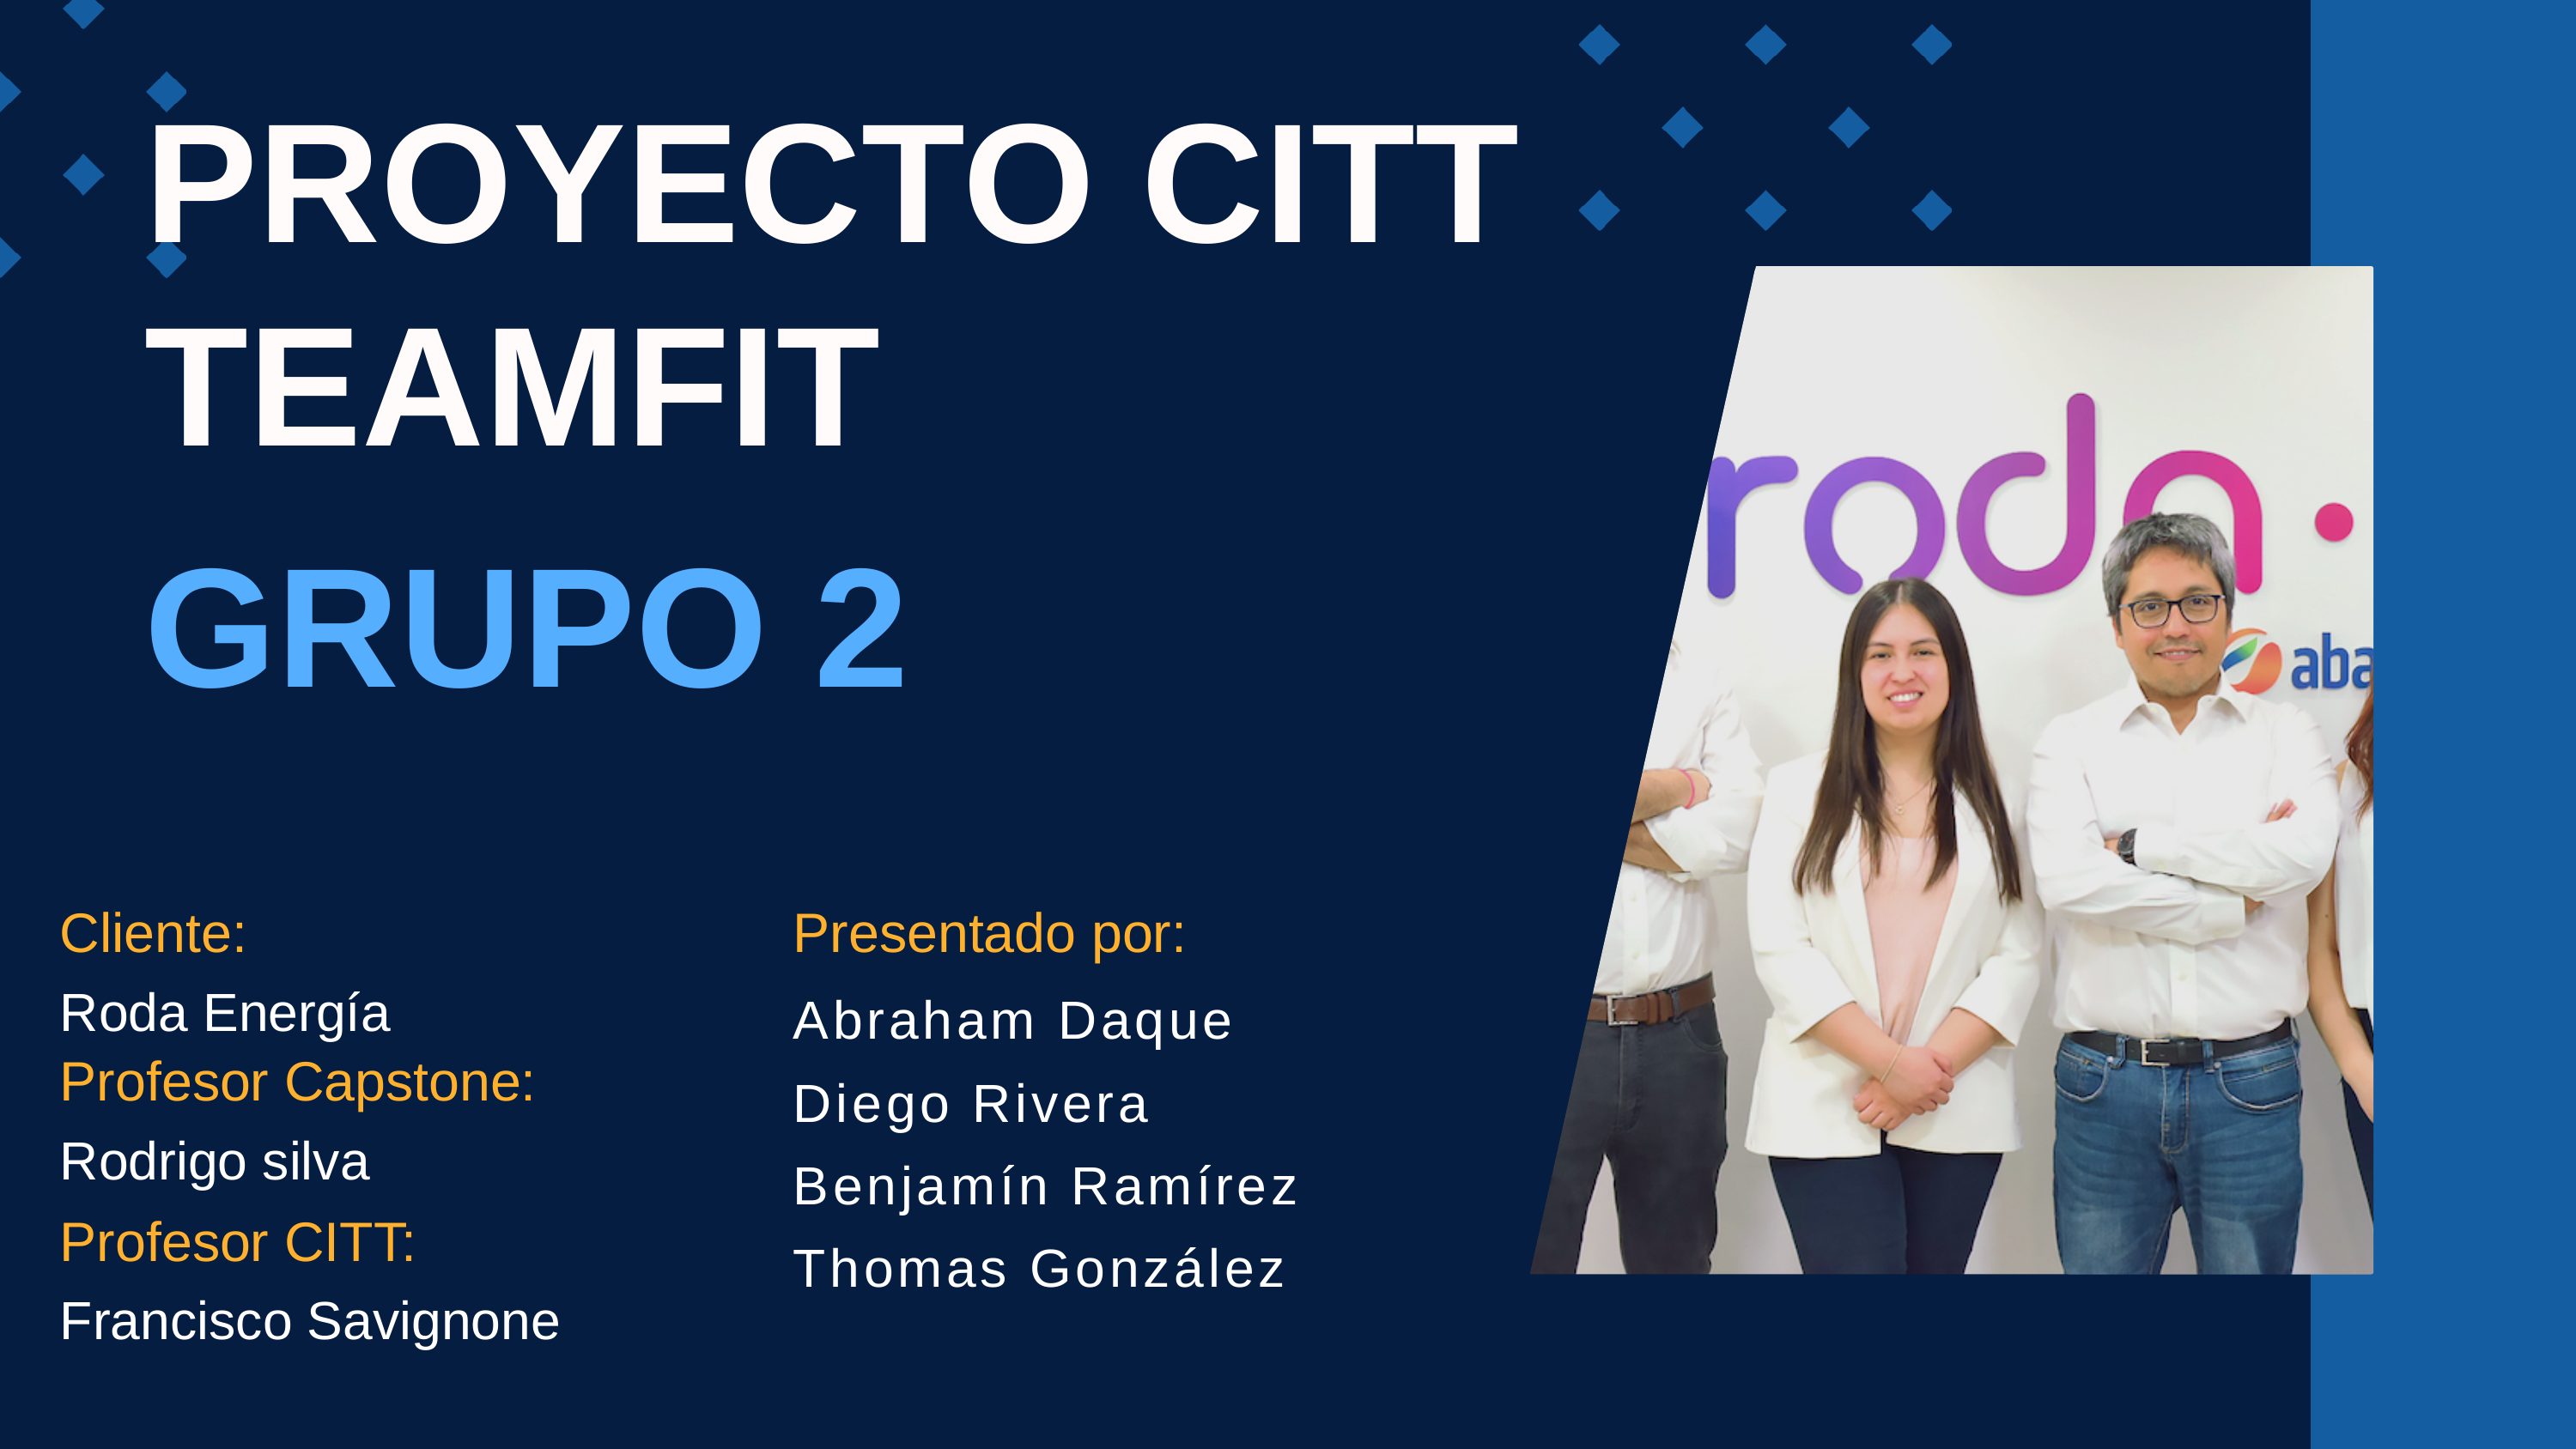

PROYECTO CITT TEAMFIT

GRUPO 2

Cliente:
Presentado por:
Abraham Daque
Diego Rivera
Benjamín Ramírez
Thomas González
Roda Energía
Profesor Capstone:
Rodrigo silva
Profesor CITT:
Francisco Savignone